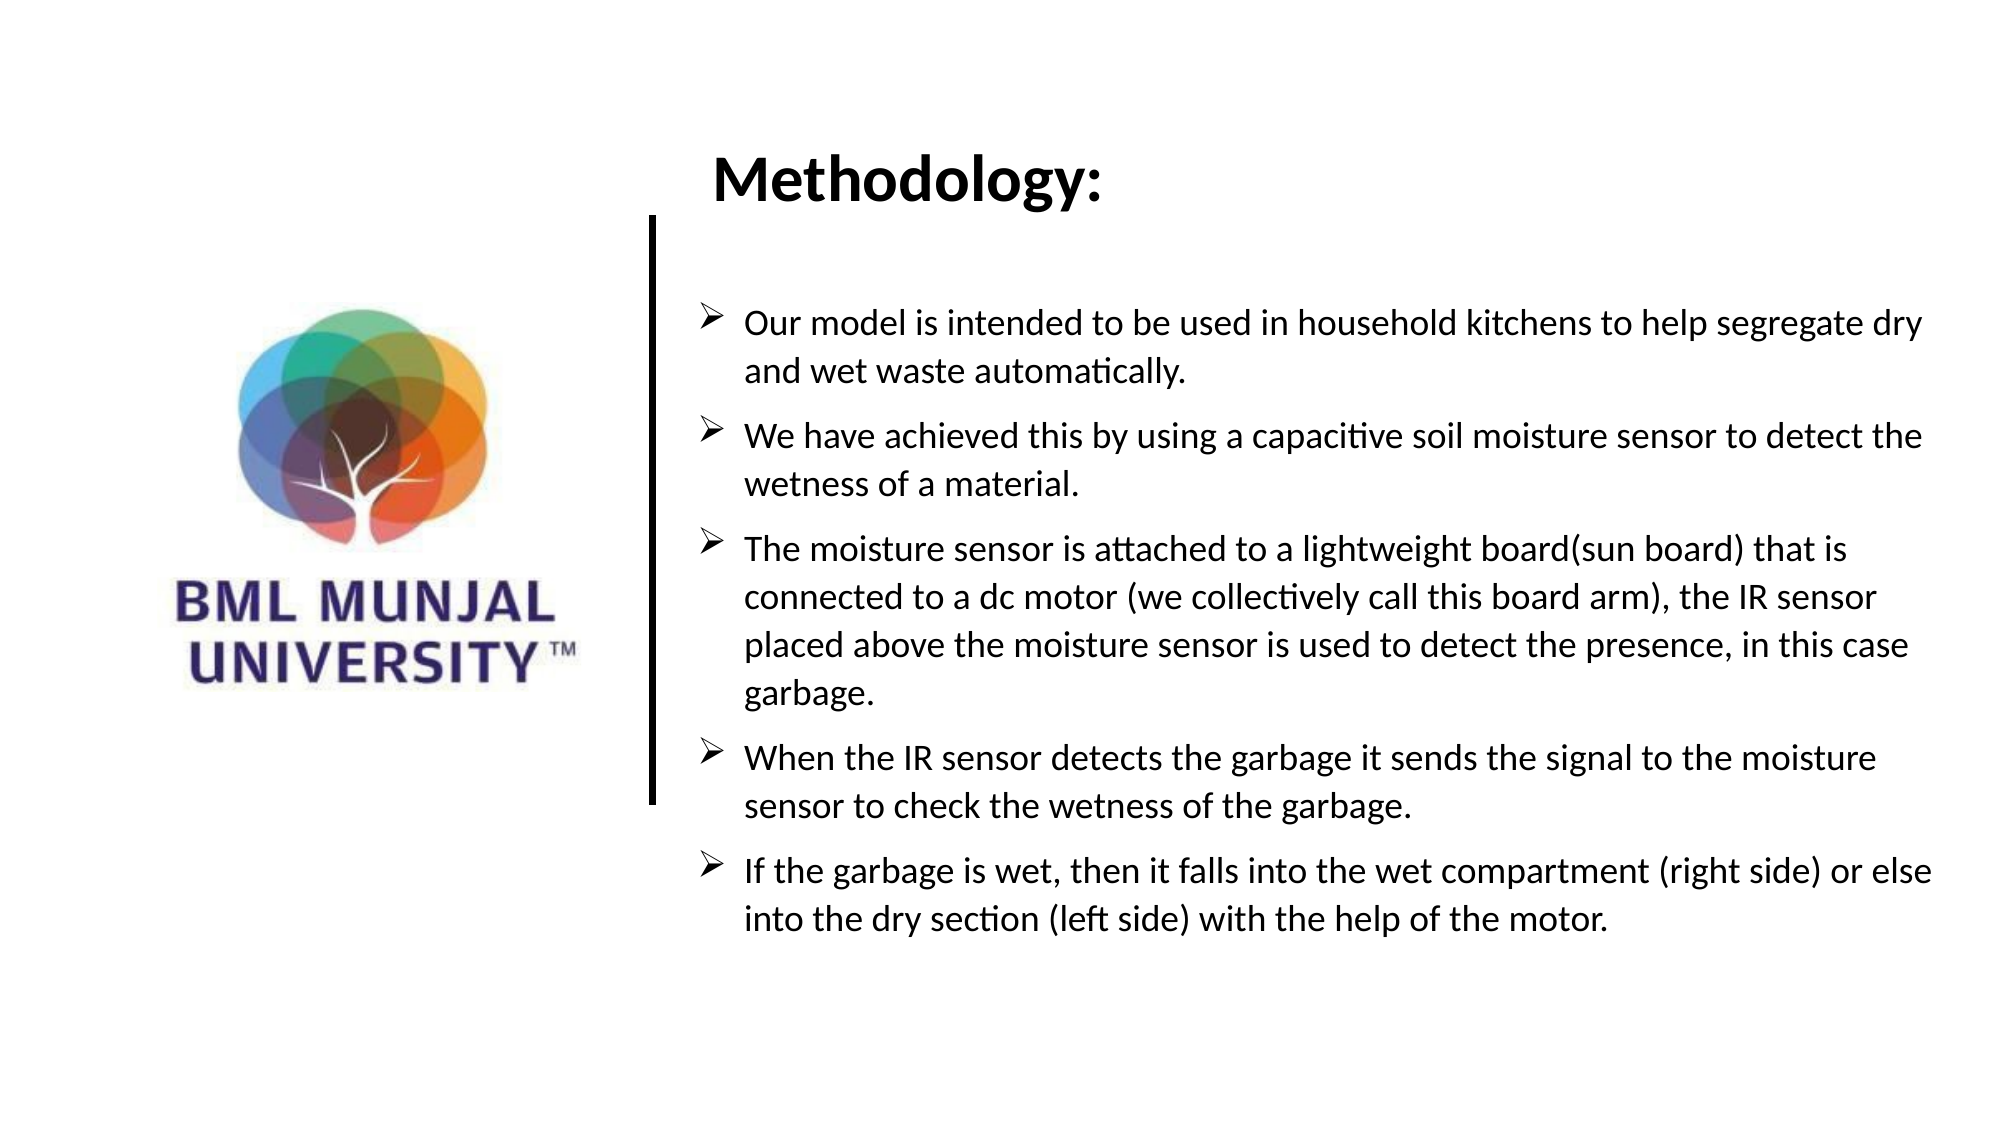

Methodology:

Our model is intended to be used in household kitchens to help segregate dry and wet waste automatically.
We have achieved this by using a capacitive soil moisture sensor to detect the wetness of a material.
The moisture sensor is attached to a lightweight board(sun board) that is connected to a dc motor (we collectively call this board arm), the IR sensor placed above the moisture sensor is used to detect the presence, in this case garbage.
When the IR sensor detects the garbage it sends the signal to the moisture sensor to check the wetness of the garbage.
If the garbage is wet, then it falls into the wet compartment (right side) or else into the dry section (left side) with the help of the motor.

SCHOOL OF ENGINEERING AND TECHNOLOGY